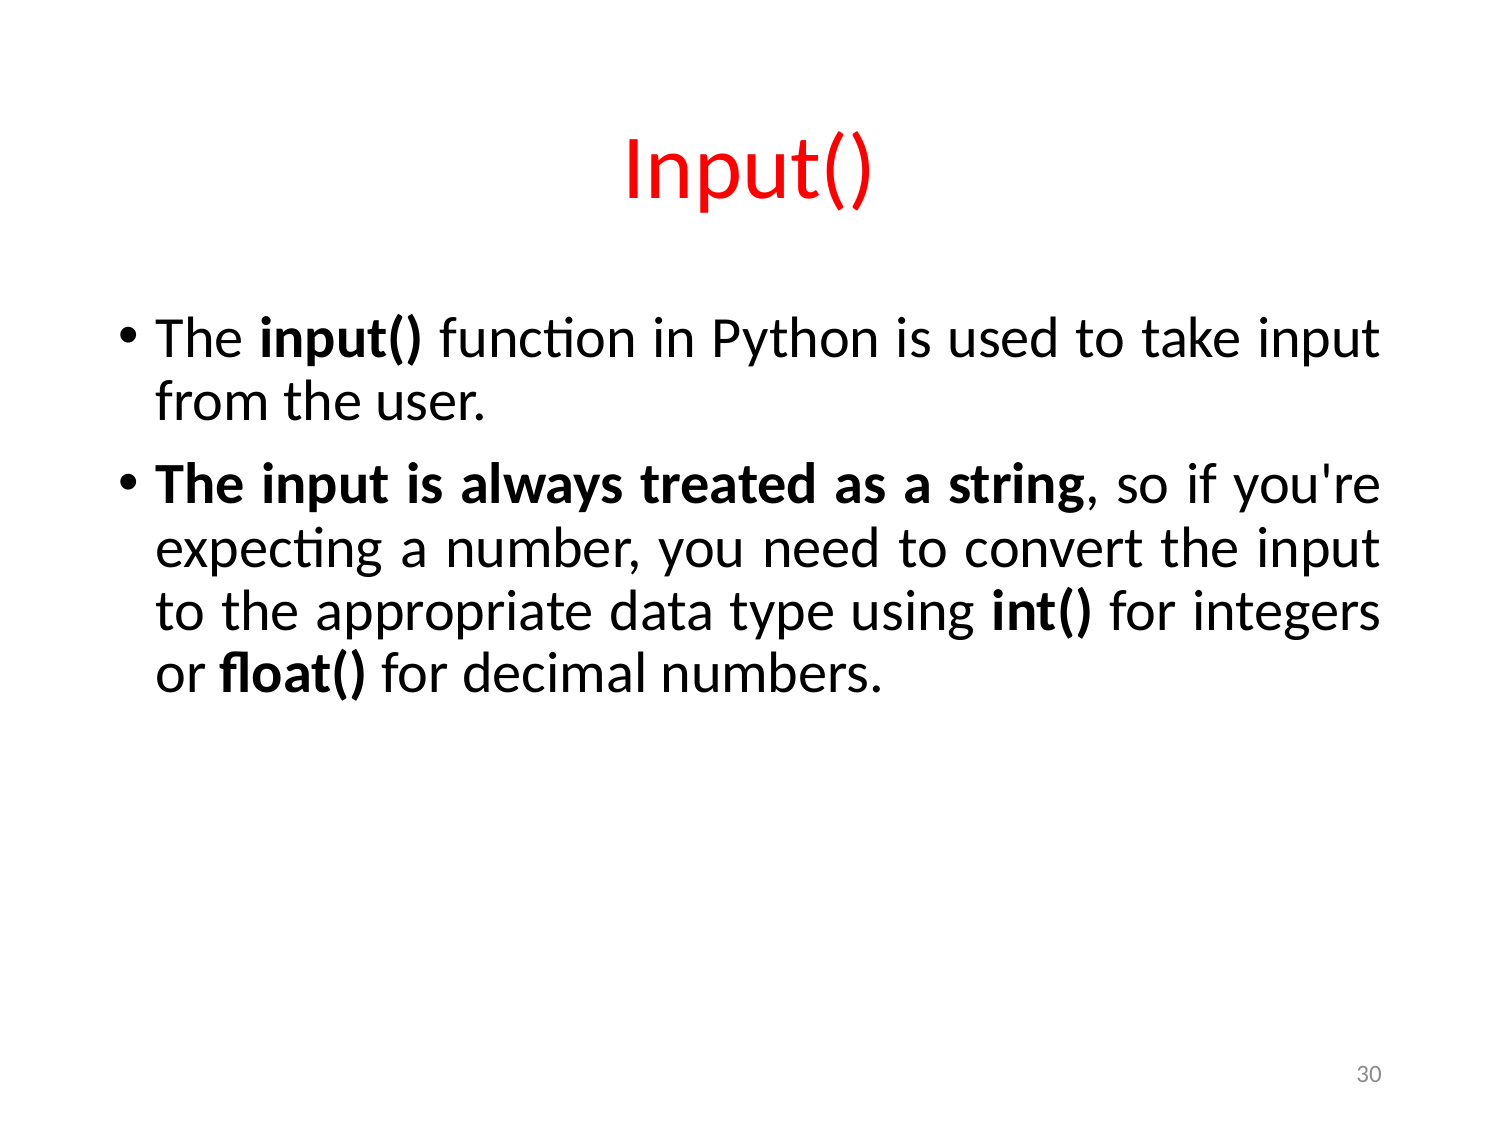

# Input()
The input() function in Python is used to take input from the user.
The input is always treated as a string, so if you're expecting a number, you need to convert the input to the appropriate data type using int() for integers or float() for decimal numbers.
30